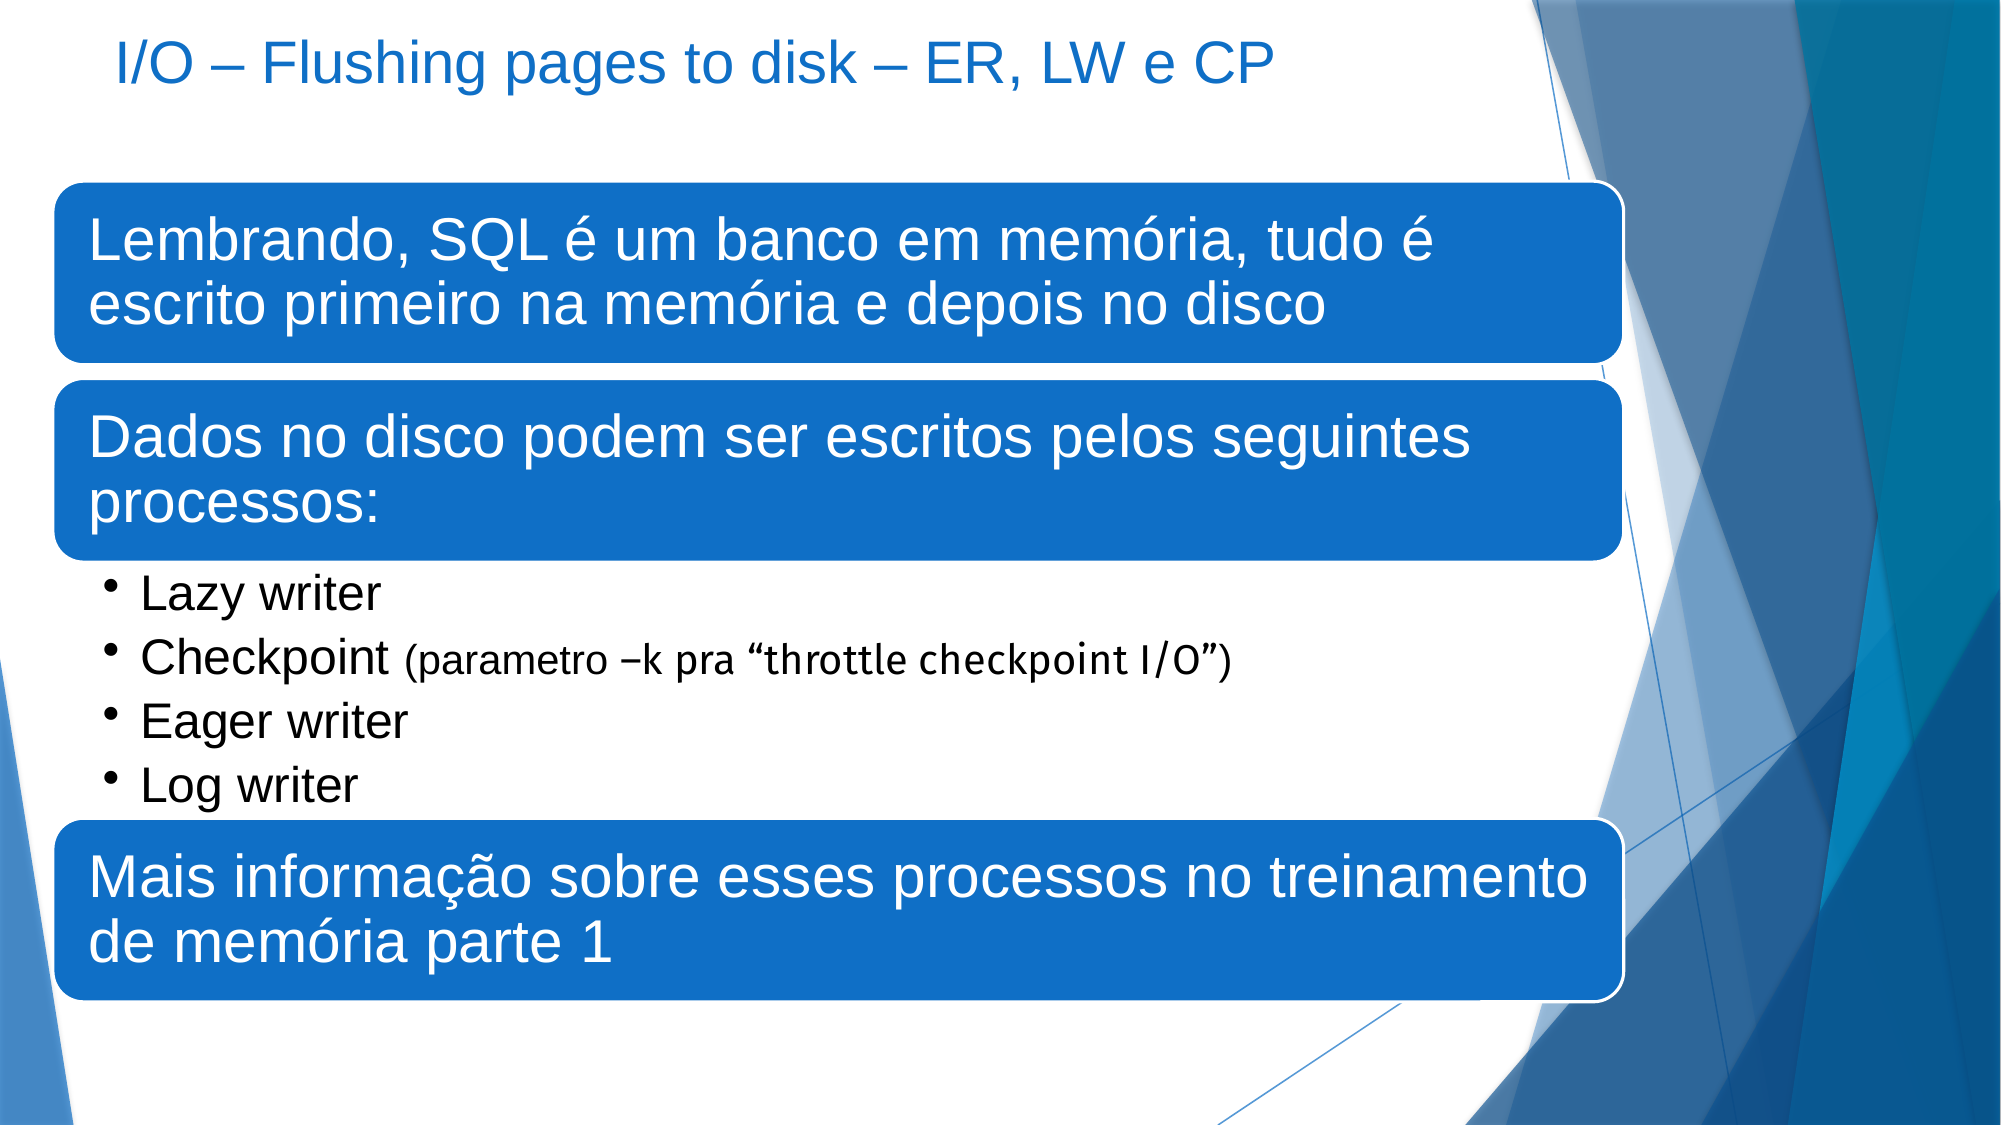

# I/O – Flushing pages to disk – ER, LW e CP
Lembrando, SQL é um banco em memória, tudo é escrito primeiro na memória e depois no disco
Dados no disco podem ser escritos pelos seguintes processos:
Lazy writer
Checkpoint (parametro –k pra “throttle checkpoint I/O”)
Eager writer
Log writer
Mais informação sobre esses processos no treinamento de memória parte 1